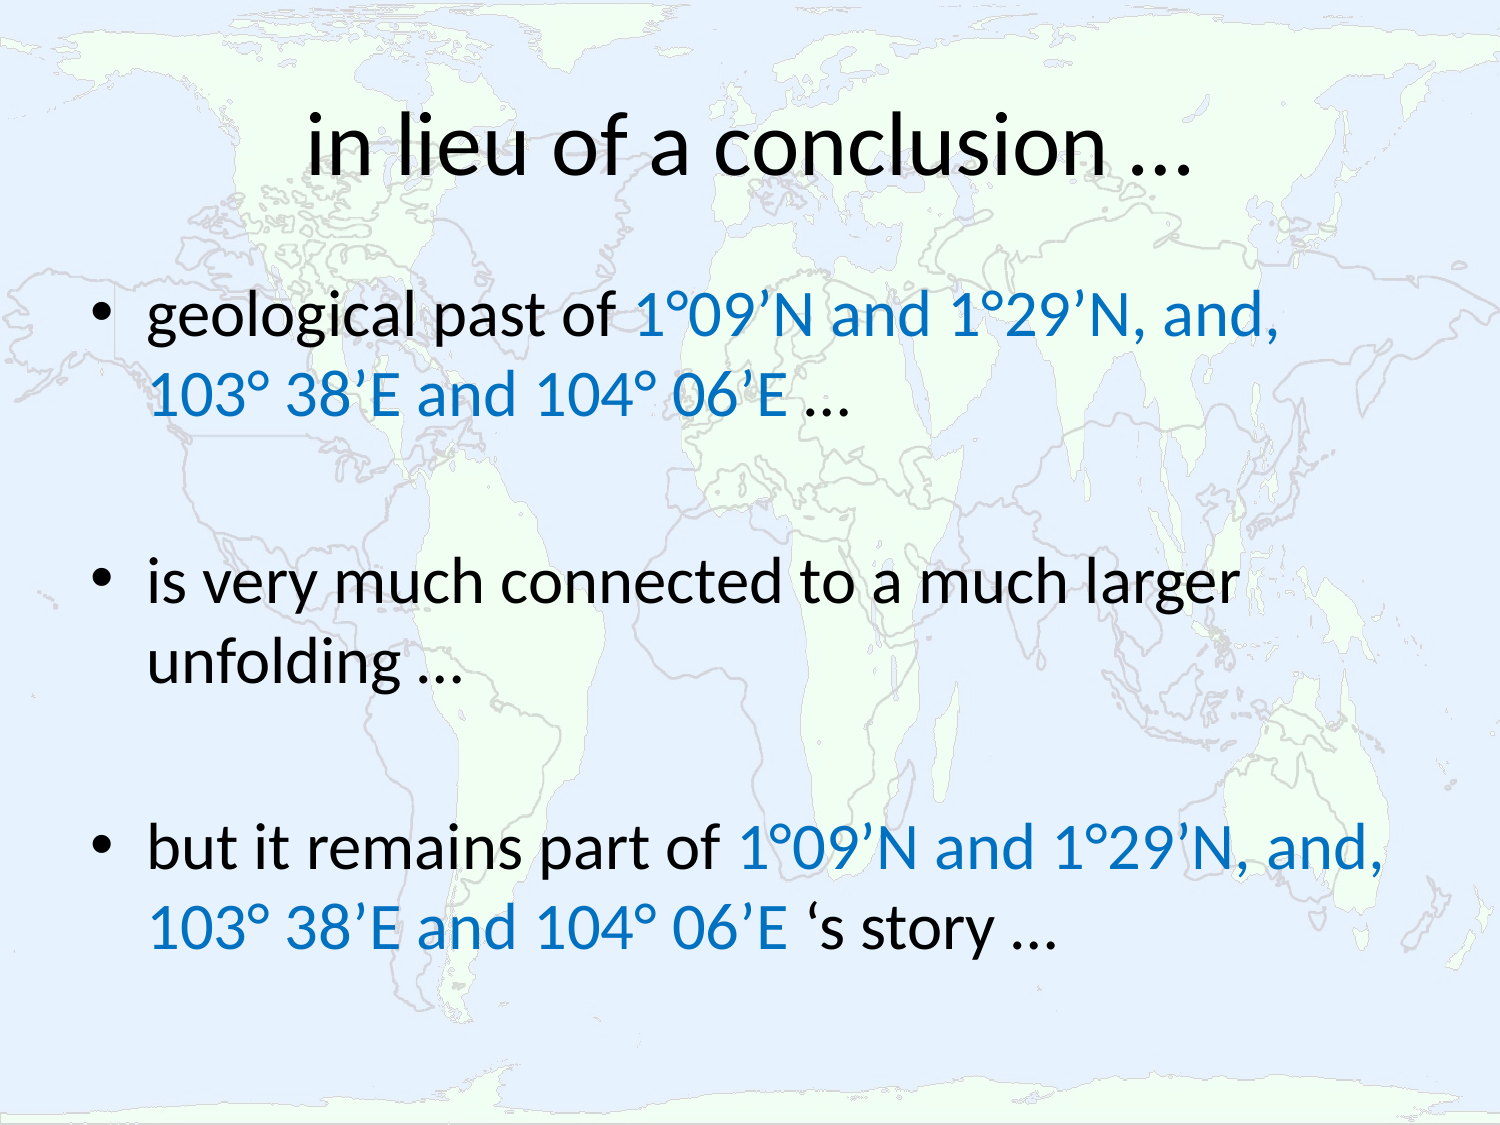

# in lieu of a conclusion …
geological past of 1°09’N and 1°29’N, and, 103° 38’E and 104° 06’E …

is very much connected to a much larger unfolding …

but it remains part of 1°09’N and 1°29’N, and, 103° 38’E and 104° 06’E ‘s story …